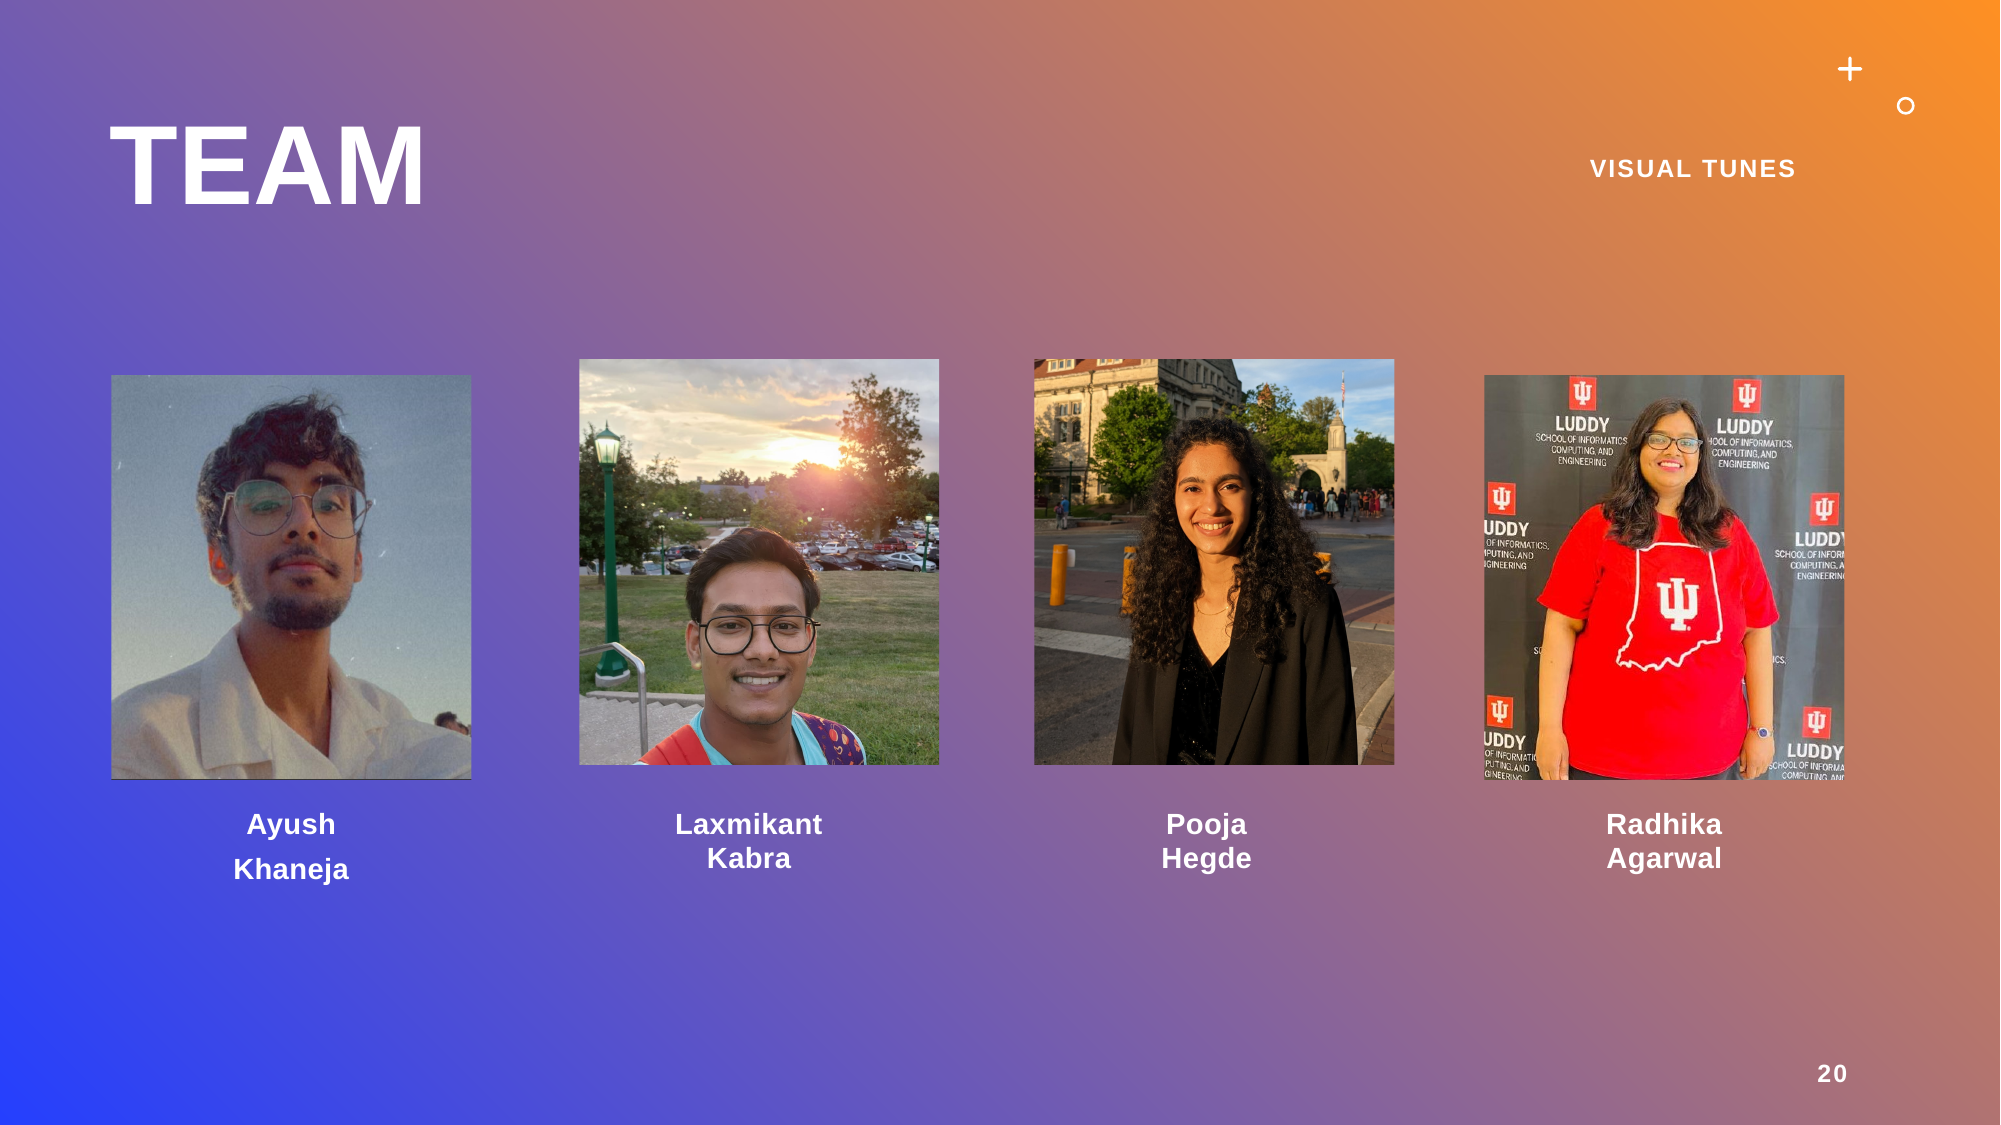

# Team
Visual tunes
Ayush
Khaneja
Laxmikant
Kabra
Pooja
Hegde
Radhika
Agarwal
20